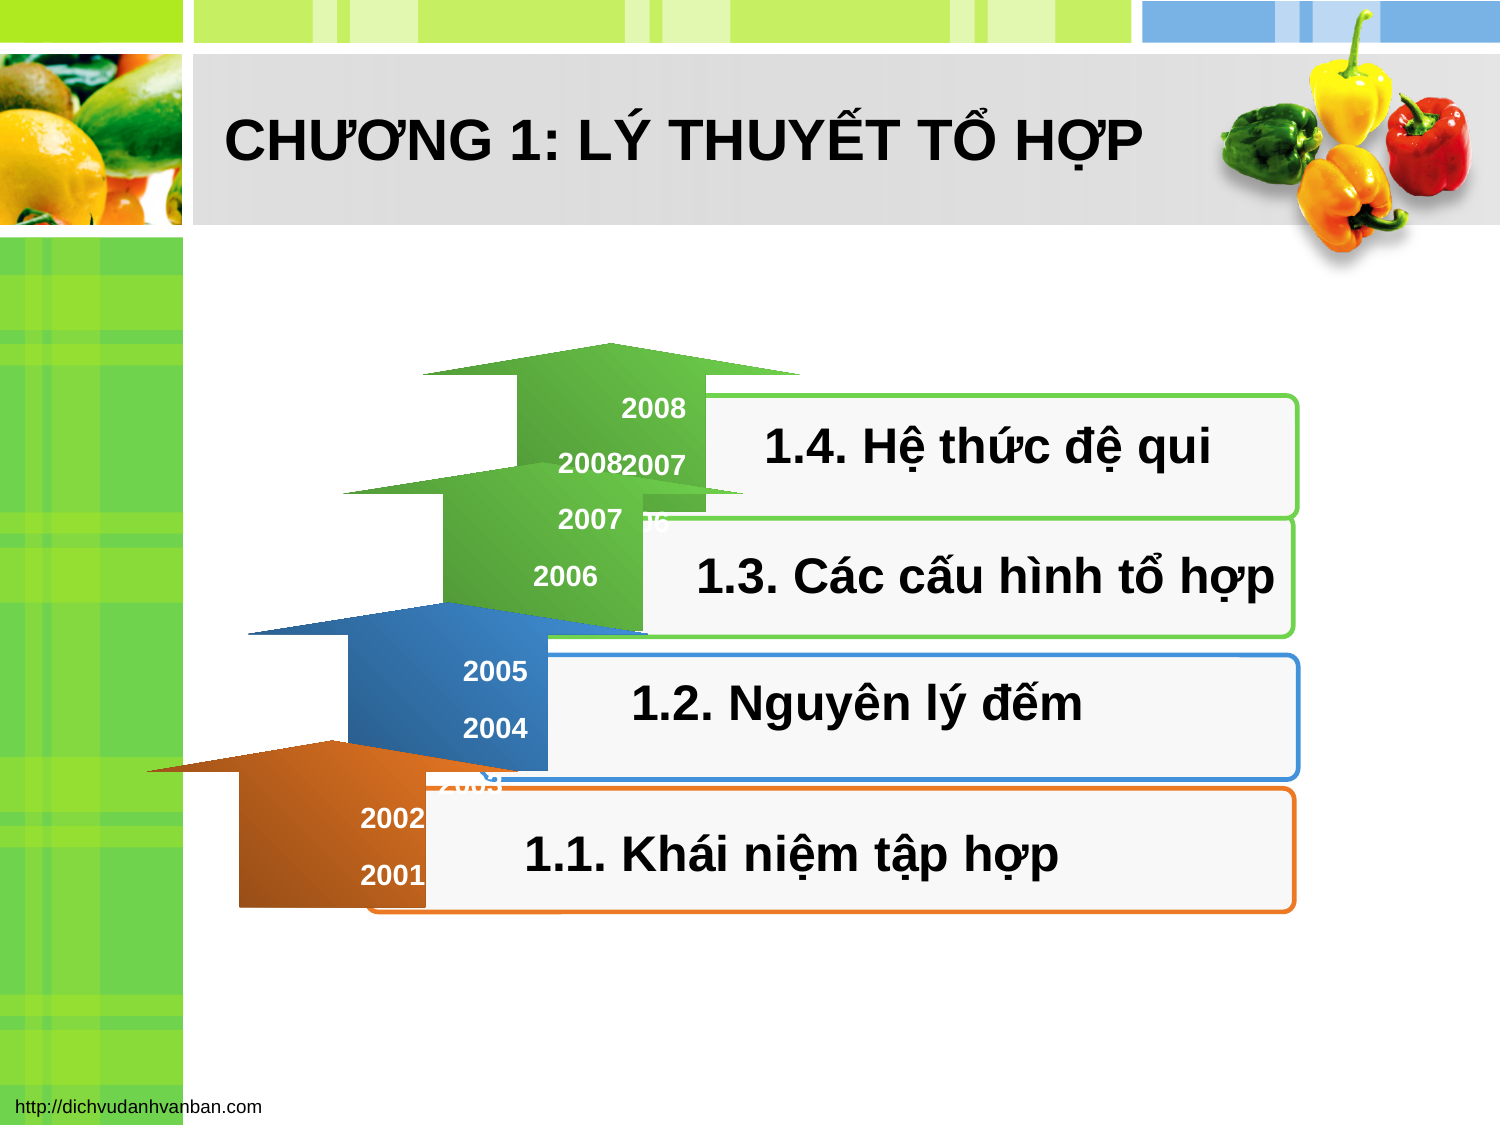

# CHƯƠNG 1: LÝ THUYẾT TỔ HỢP
2008
2007
2006

Jump
2008
2007
2006

1.4. Hệ thức đệ qui
2008
2007
2006

1.3. Các cấu hình tổ hợp

2005
2004
2003

1.2. Nguyên lý đếm

2002
2001
2000

Start
1.1. Khái niệm tập hợp